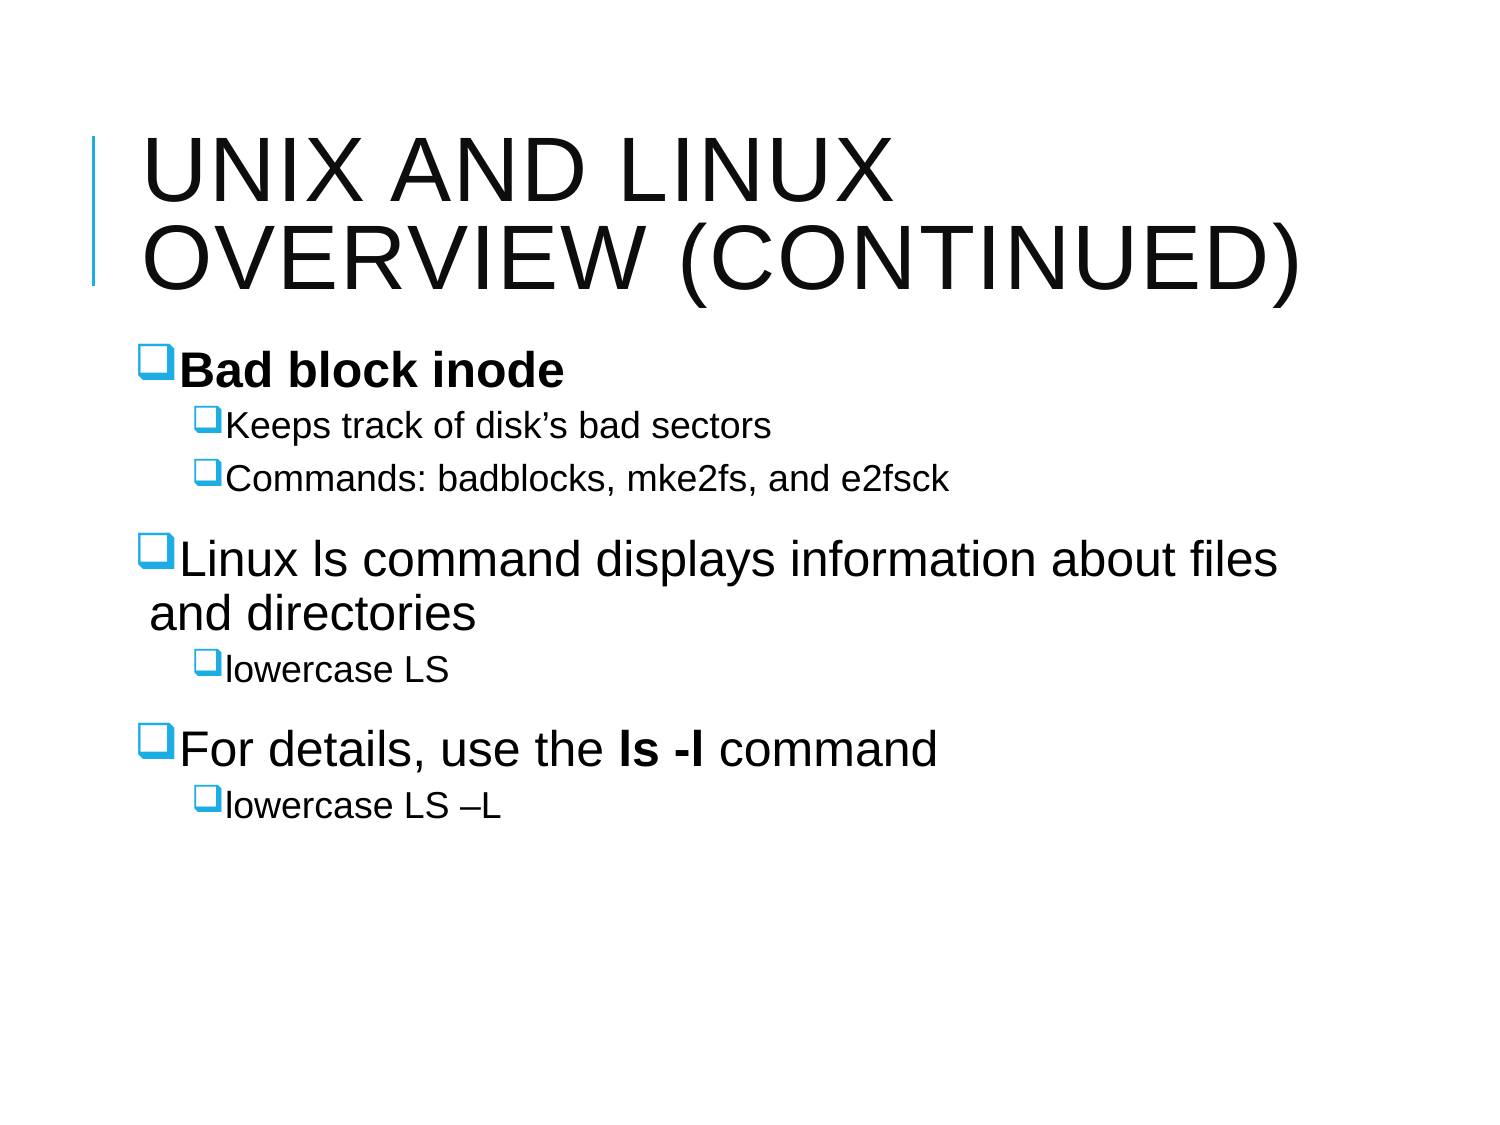

# UNIX and Linux Overview (continued)
Bad block inode
Keeps track of disk’s bad sectors
Commands: badblocks, mke2fs, and e2fsck
Linux ls command displays information about files and directories
lowercase LS
For details, use the ls -l command
lowercase LS –L